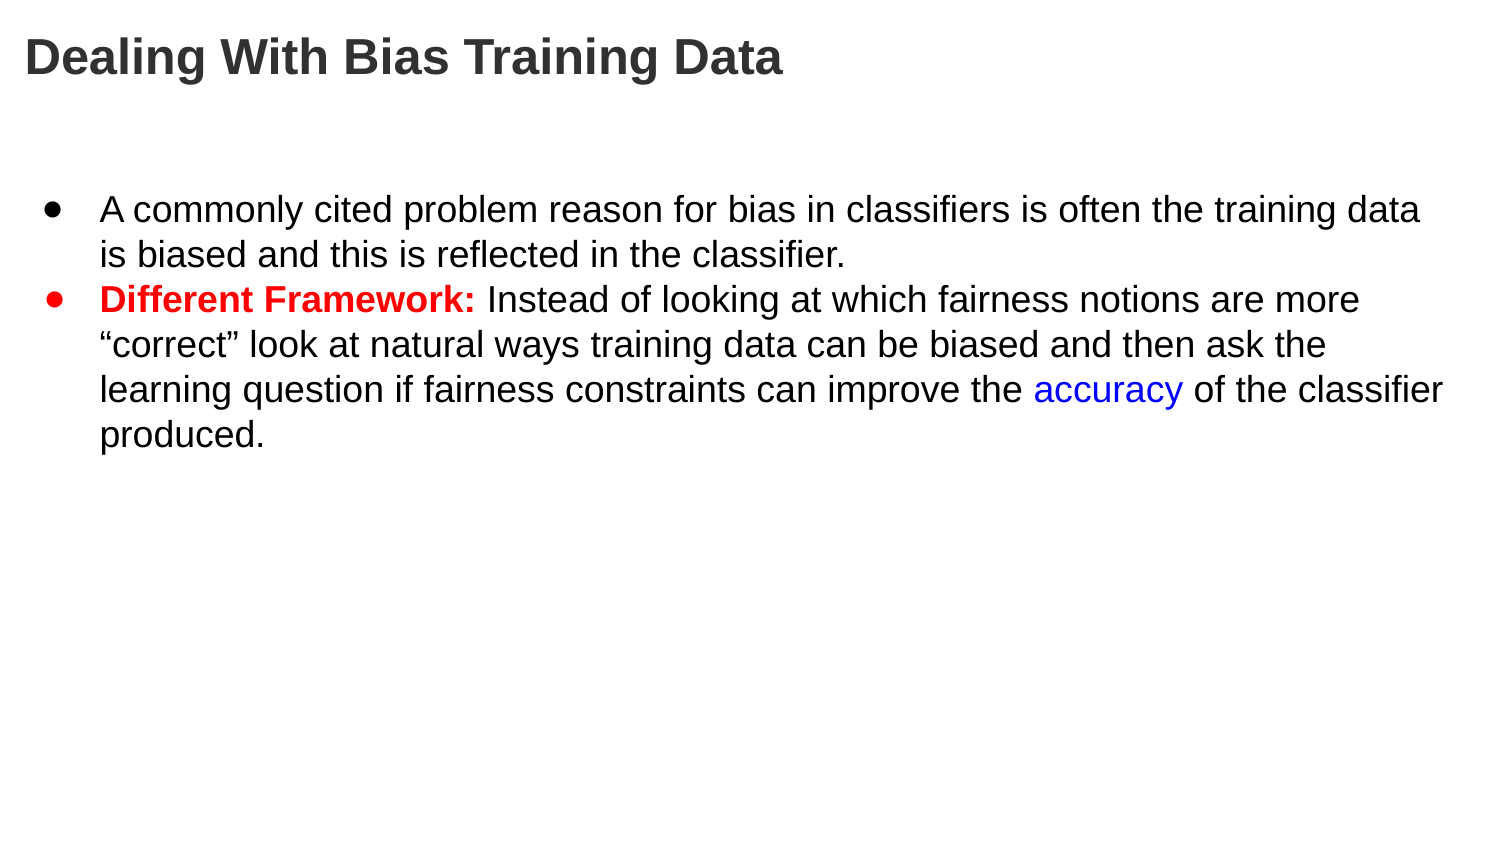

# Dealing With Bias Training Data

A commonly cited problem reason for bias in classifiers is often the training data is biased and this is reflected in the classifier.
Different Framework: Instead of looking at which fairness notions are more “correct” look at natural ways training data can be biased and then ask the learning question if fairness constraints can improve the accuracy of the classifier produced.